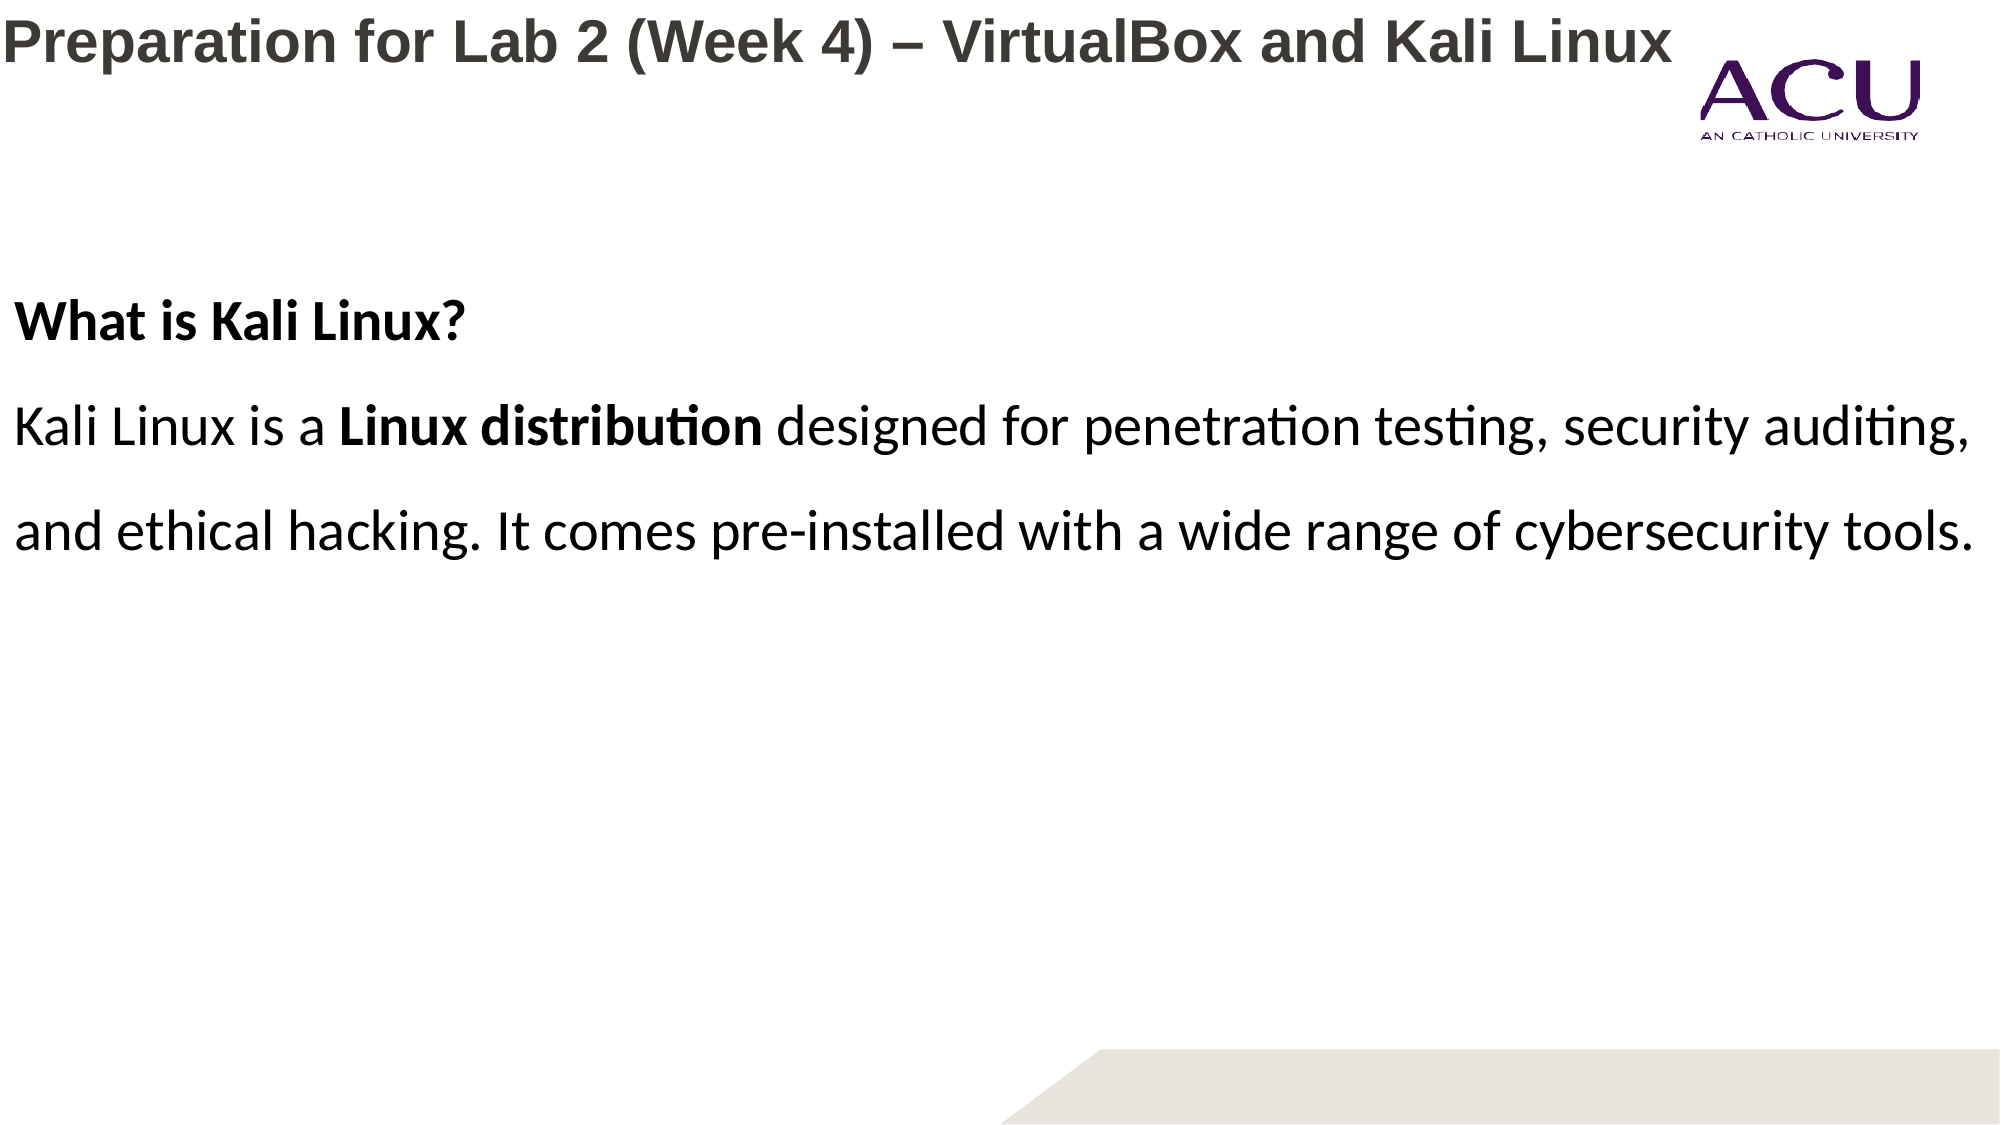

# Preparation for Lab 2 (Week 4) – VirtualBox and Kali Linux
What is Kali Linux?
Kali Linux is a Linux distribution designed for penetration testing, security auditing, and ethical hacking. It comes pre-installed with a wide range of cybersecurity tools.